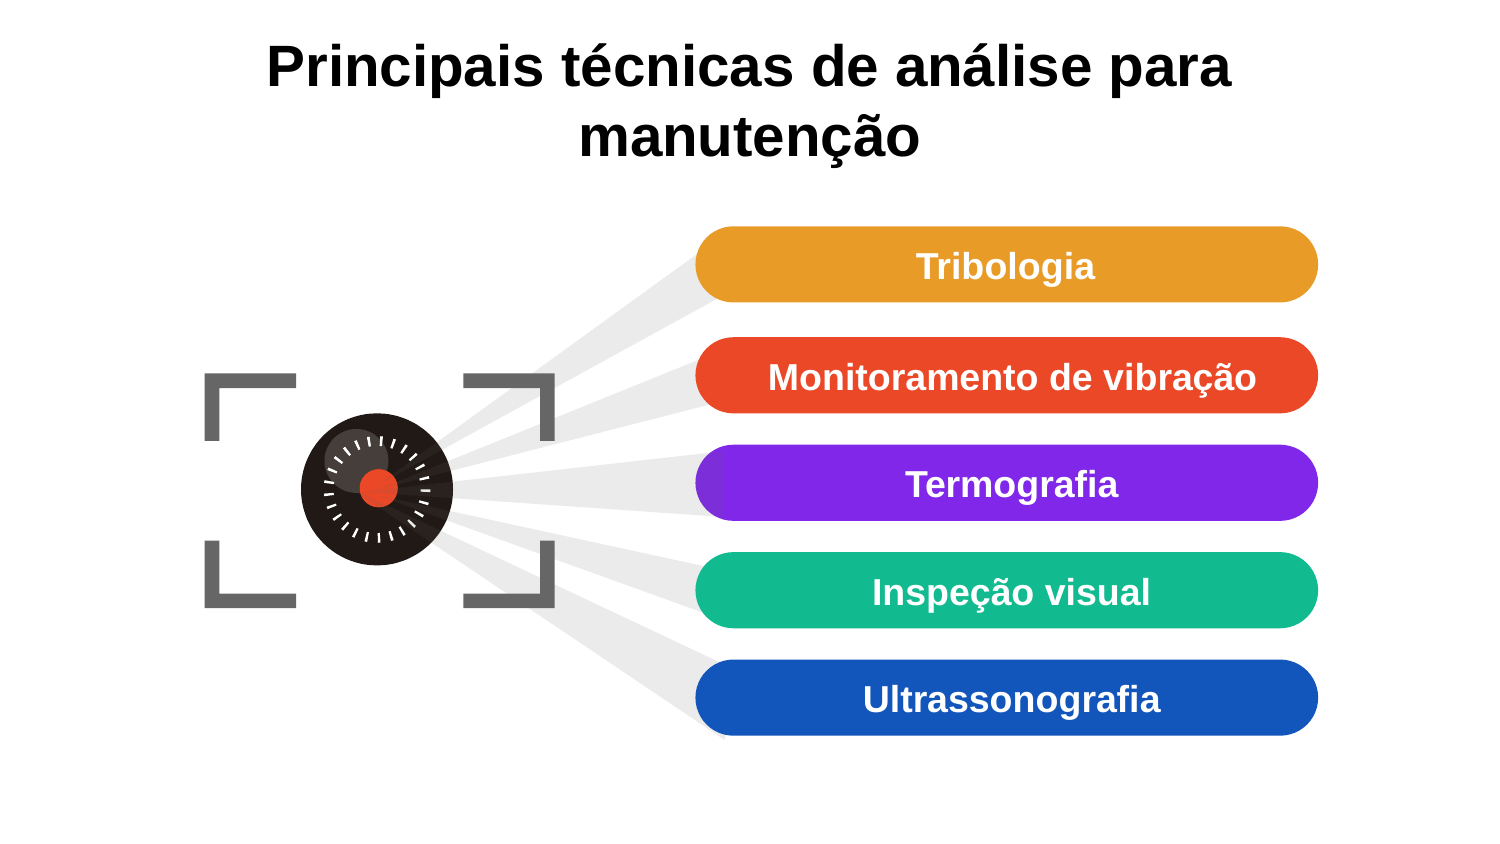

# Principais técnicas de análise para manutenção

Tribologia

Monitoramento de vibração

Termografia

Inspeção visual

Ultrassonografia